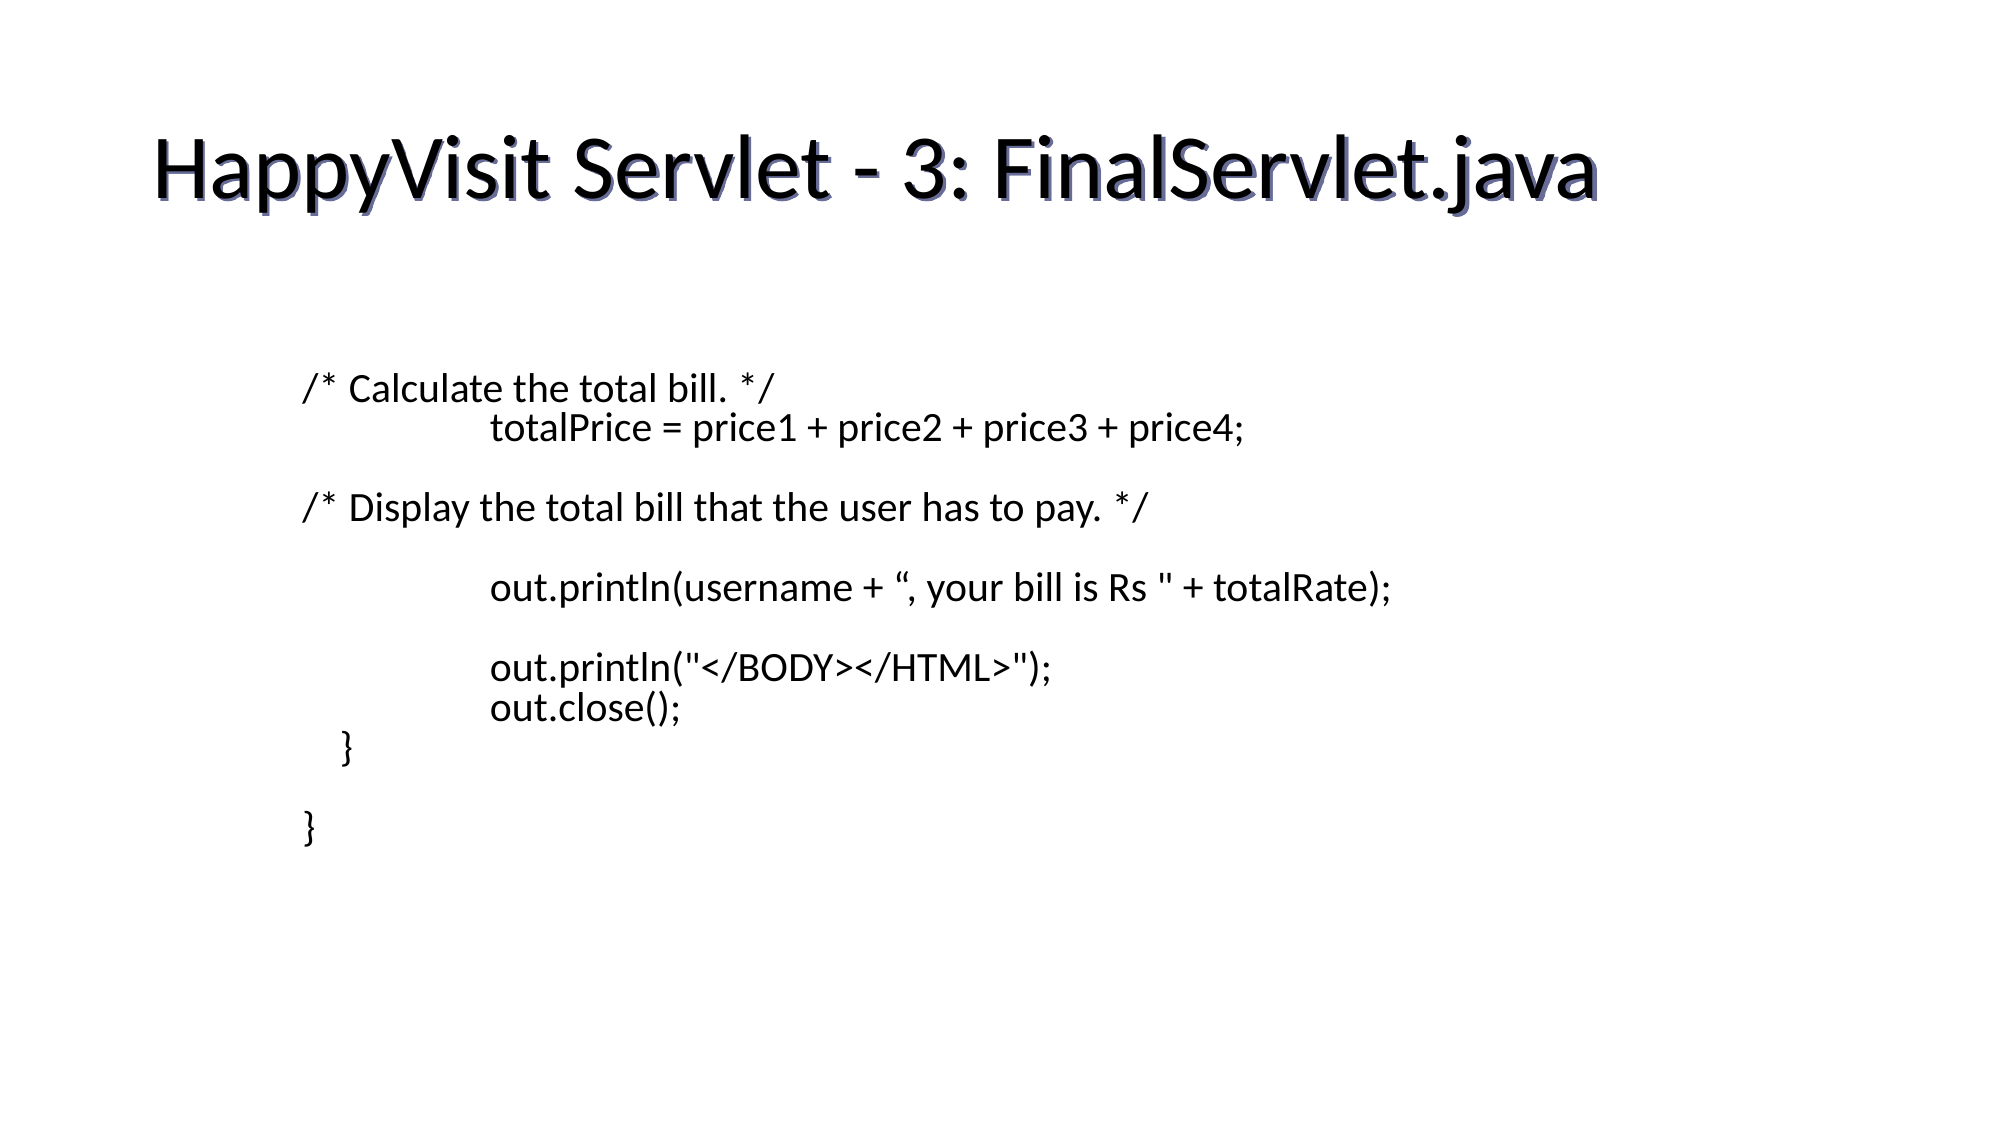

HappyVisit Servlet - 3: FinalServlet.java

/* Calculate the total bill. */
		totalPrice = price1 + price2 + price3 + price4;

/* Display the total bill that the user has to pay. */

		out.println(username + “, your bill is Rs " + totalRate);

		out.println("</BODY></HTML>");
		out.close();
	}

}
140